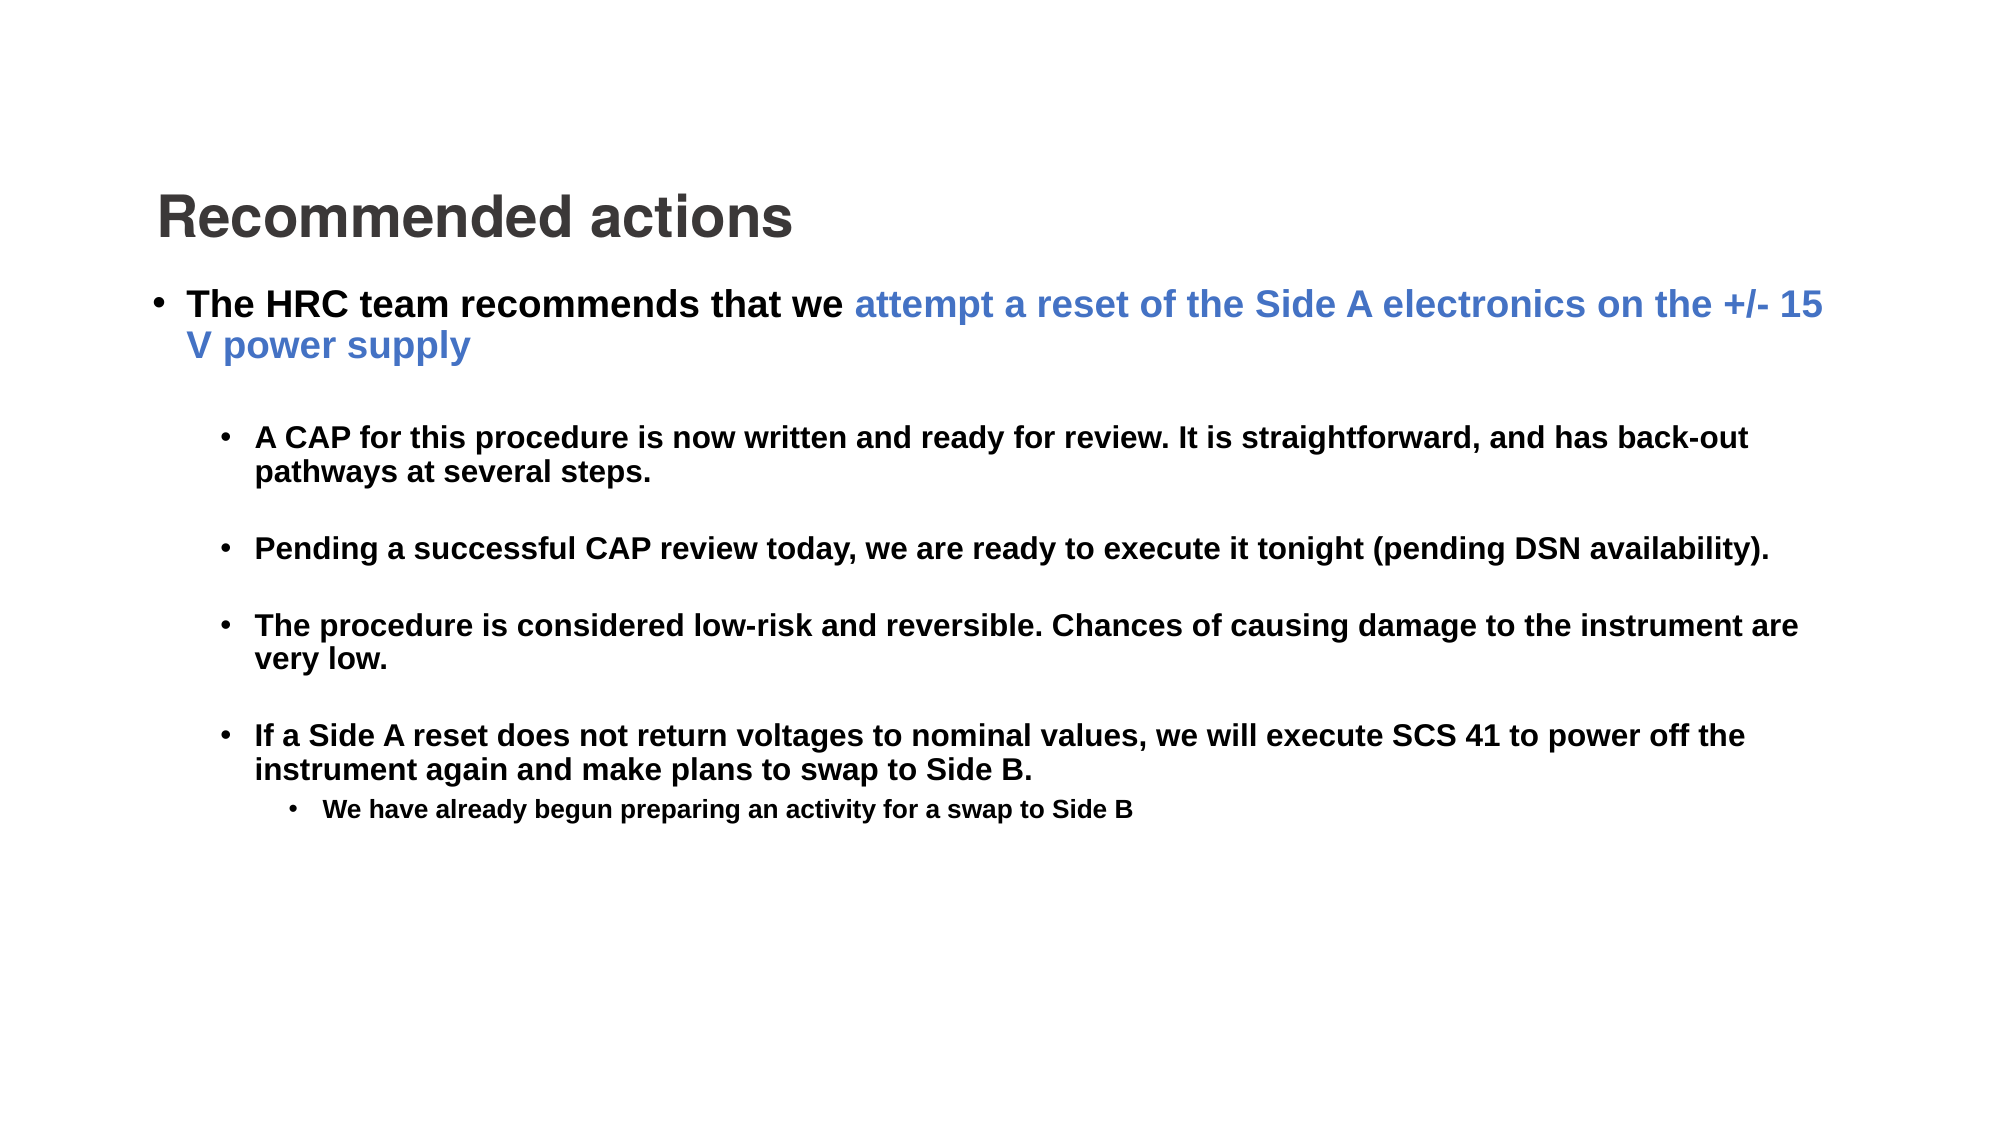

Recommended actions
The HRC team recommends that we attempt a reset of the Side A electronics on the +/- 15 V power supply
A CAP for this procedure is now written and ready for review. It is straightforward, and has back-out pathways at several steps.
Pending a successful CAP review today, we are ready to execute it tonight (pending DSN availability).
The procedure is considered low-risk and reversible. Chances of causing damage to the instrument are very low.
If a Side A reset does not return voltages to nominal values, we will execute SCS 41 to power off the instrument again and make plans to swap to Side B.
We have already begun preparing an activity for a swap to Side B